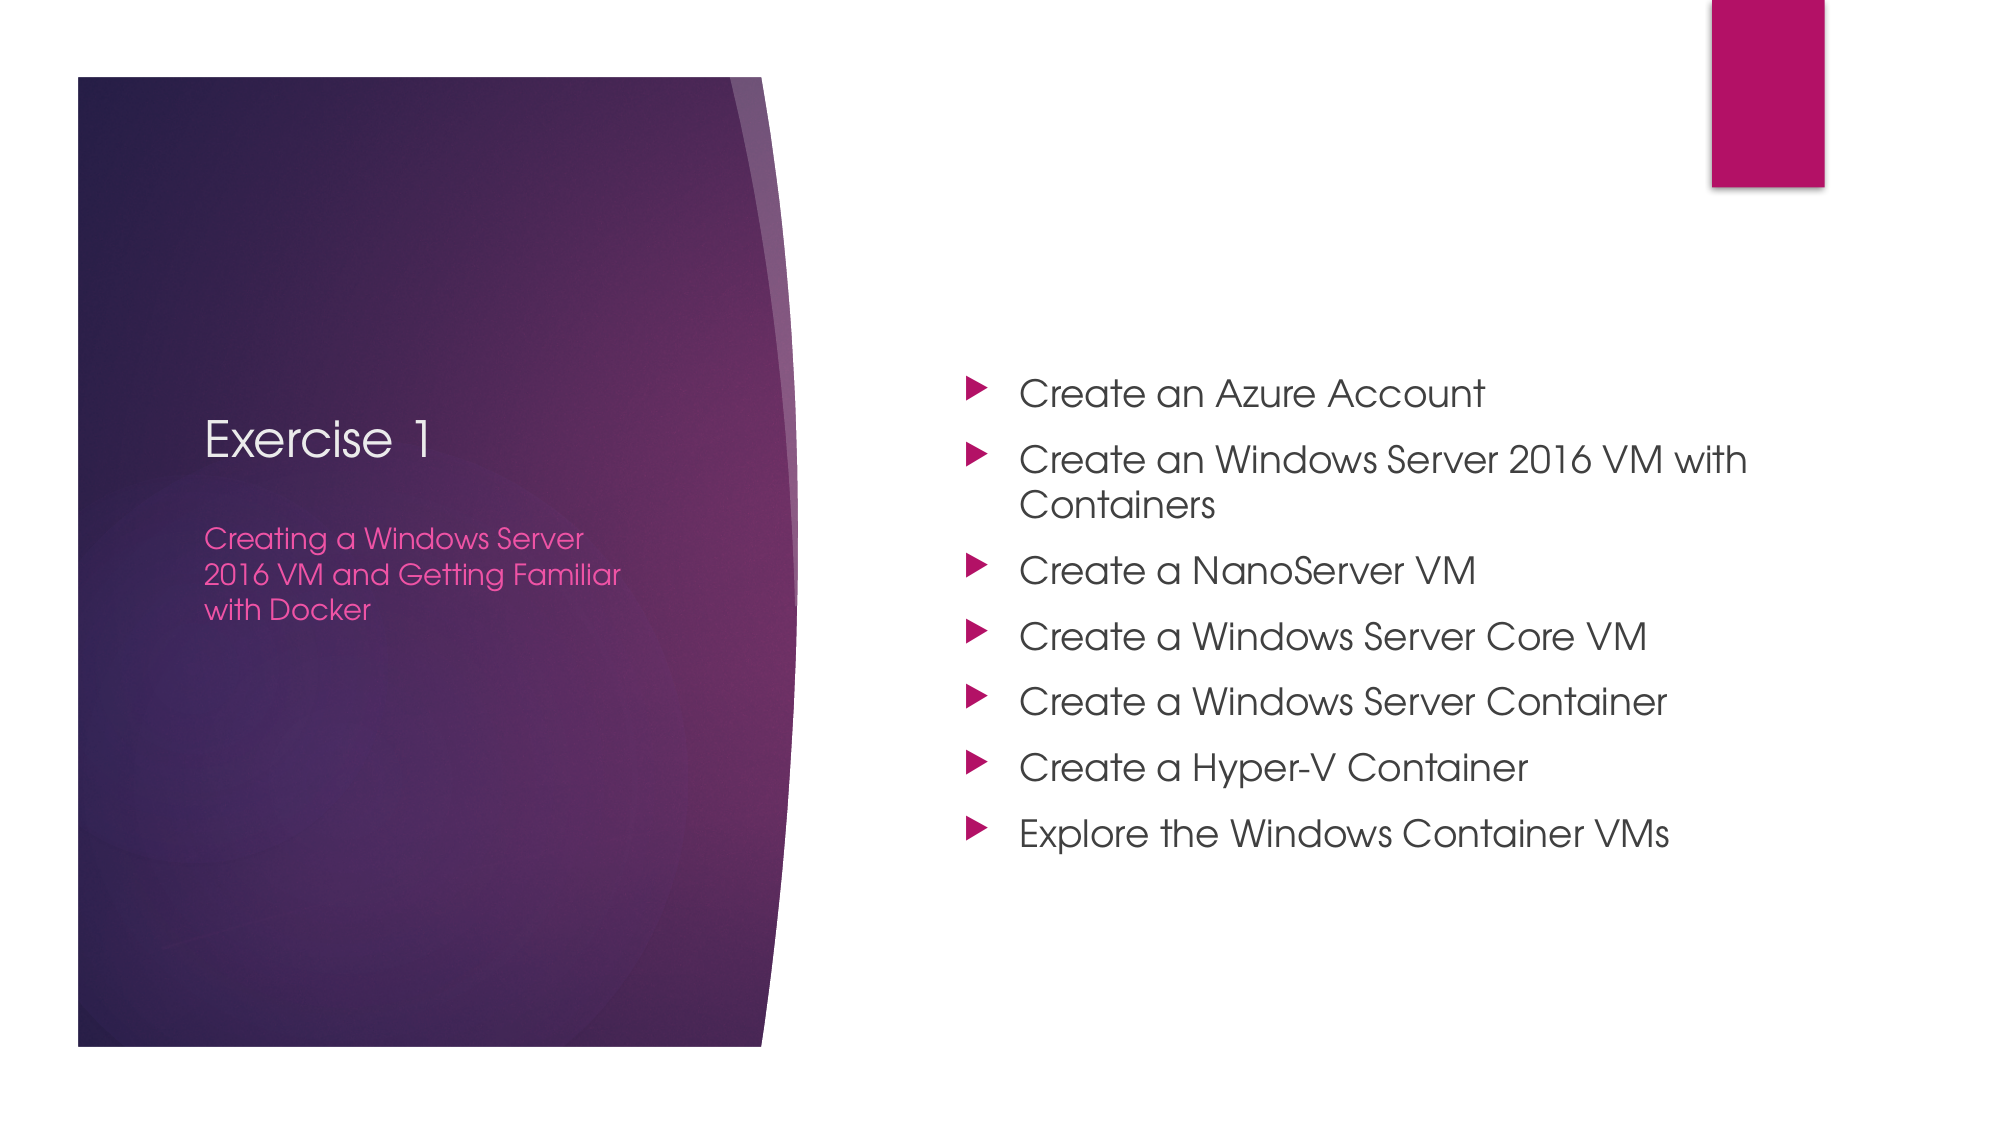

# Exercise 1
Create an Azure Account
Create an Windows Server 2016 VM with Containers
Create a NanoServer VM
Create a Windows Server Core VM
Create a Windows Server Container
Create a Hyper-V Container
Explore the Windows Container VMs
Creating a Windows Server 2016 VM and Getting Familiar with Docker